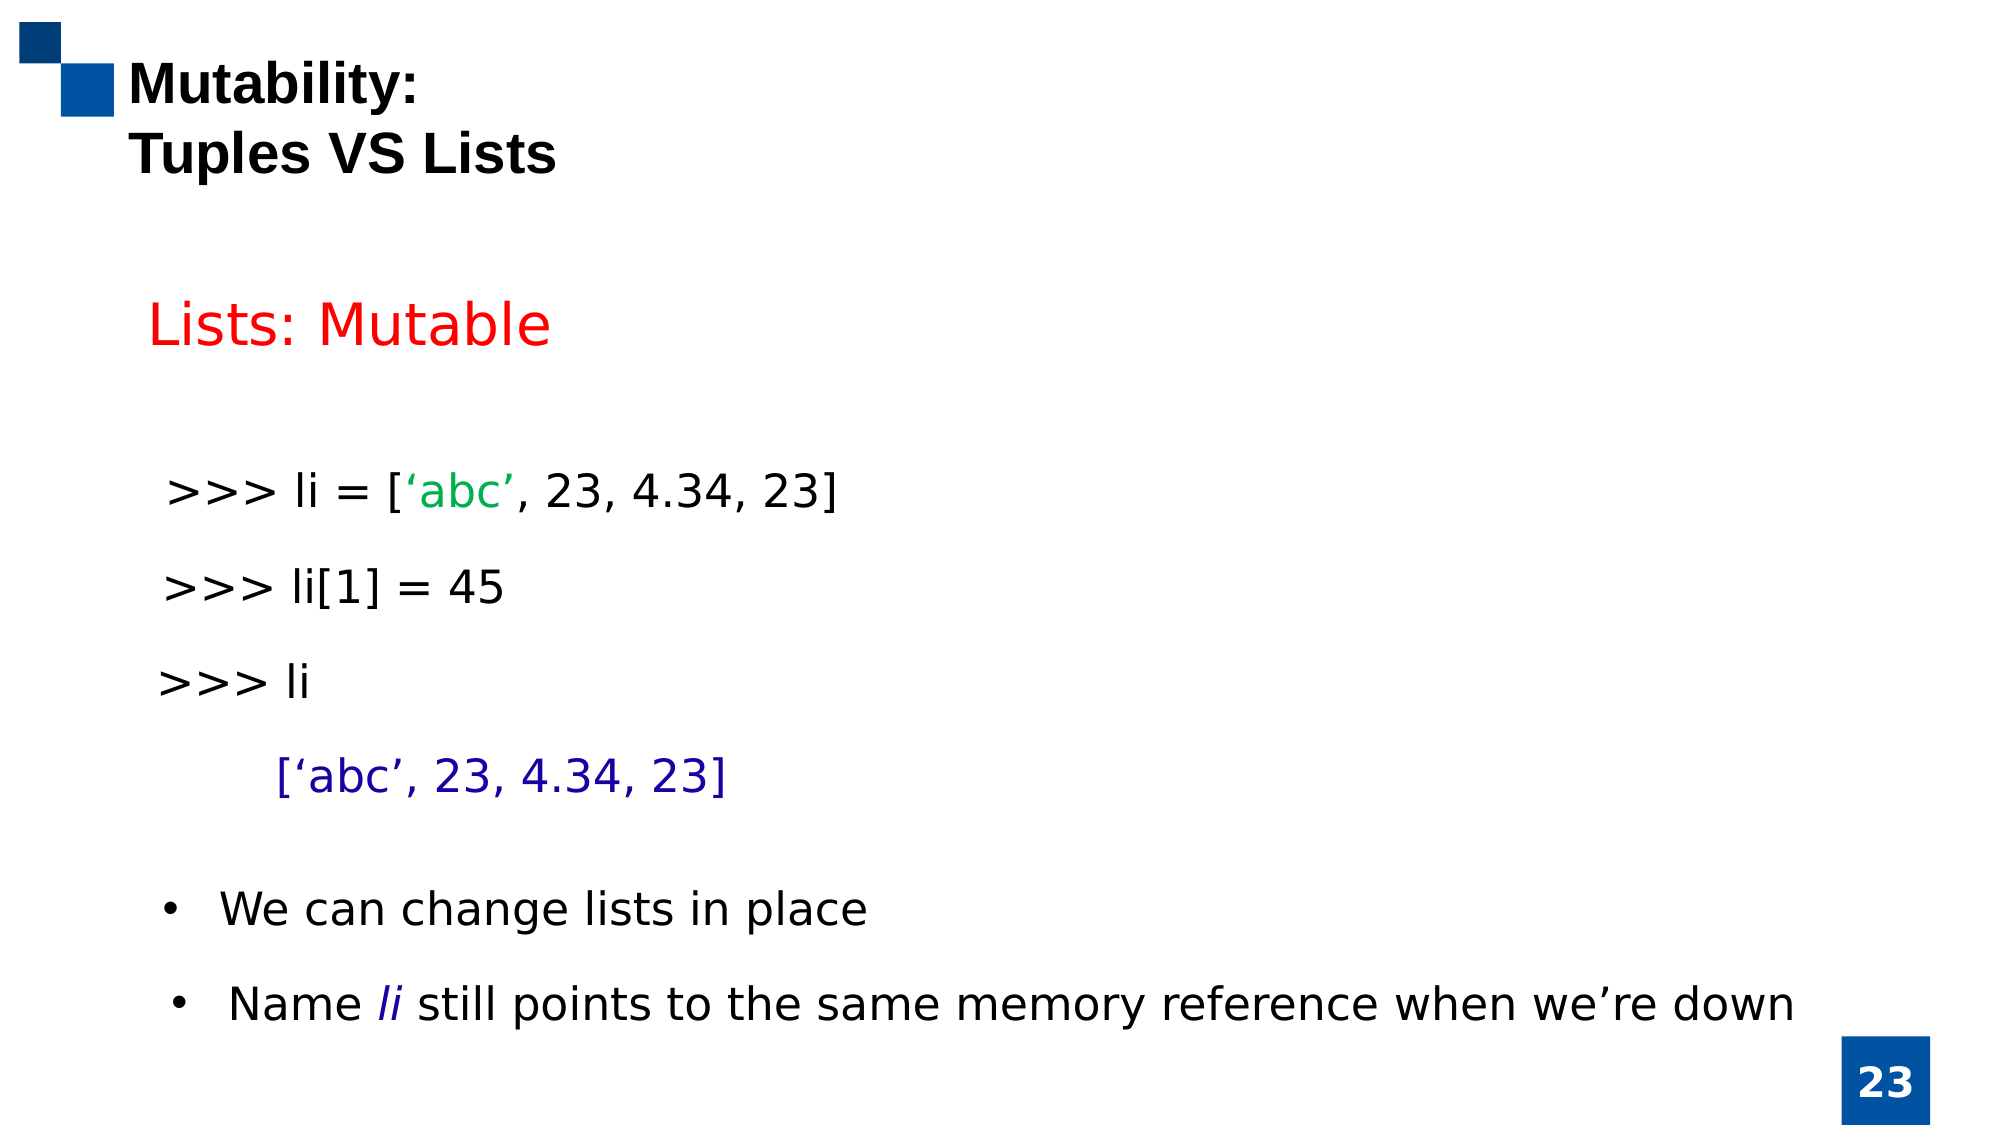

Mutability: Tuples VS Lists
Lists: Mutable
>>> li = [‘abc’, 23, 4.34, 23]
>>> li[1] = 45
>>> li
[‘abc’, 23, 4.34, 23]
We can change lists in place
Name li still points to the same memory reference when we’re down
23